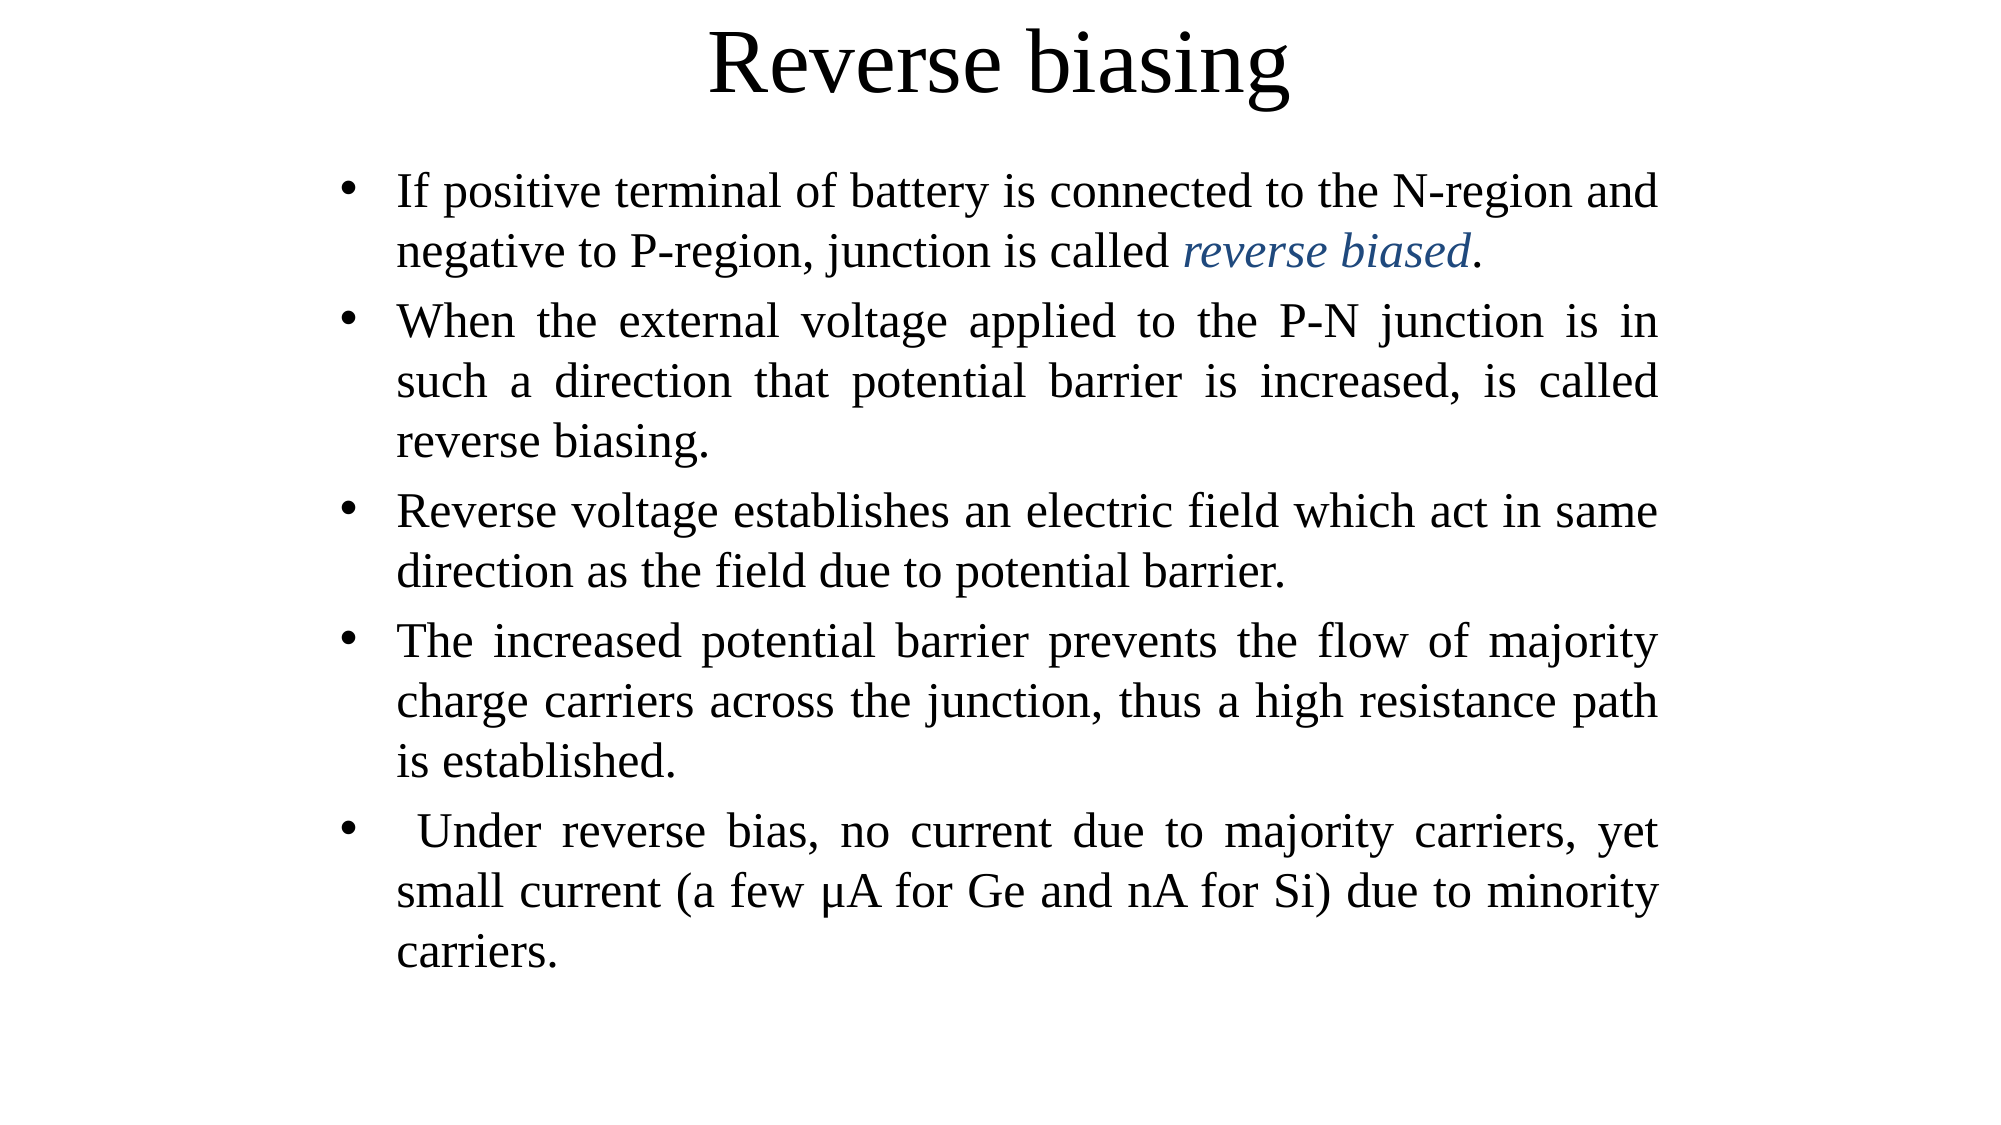

Reverse biasing
If positive terminal of battery is connected to the N-region and negative to P-region, junction is called reverse biased.
When the external voltage applied to the P-N junction is in such a direction that potential barrier is increased, is called reverse biasing.
Reverse voltage establishes an electric field which act in same direction as the field due to potential barrier.
The increased potential barrier prevents the flow of majority charge carriers across the junction, thus a high resistance path is established.
 Under reverse bias, no current due to majority carriers, yet small current (a few μA for Ge and nA for Si) due to minority carriers.